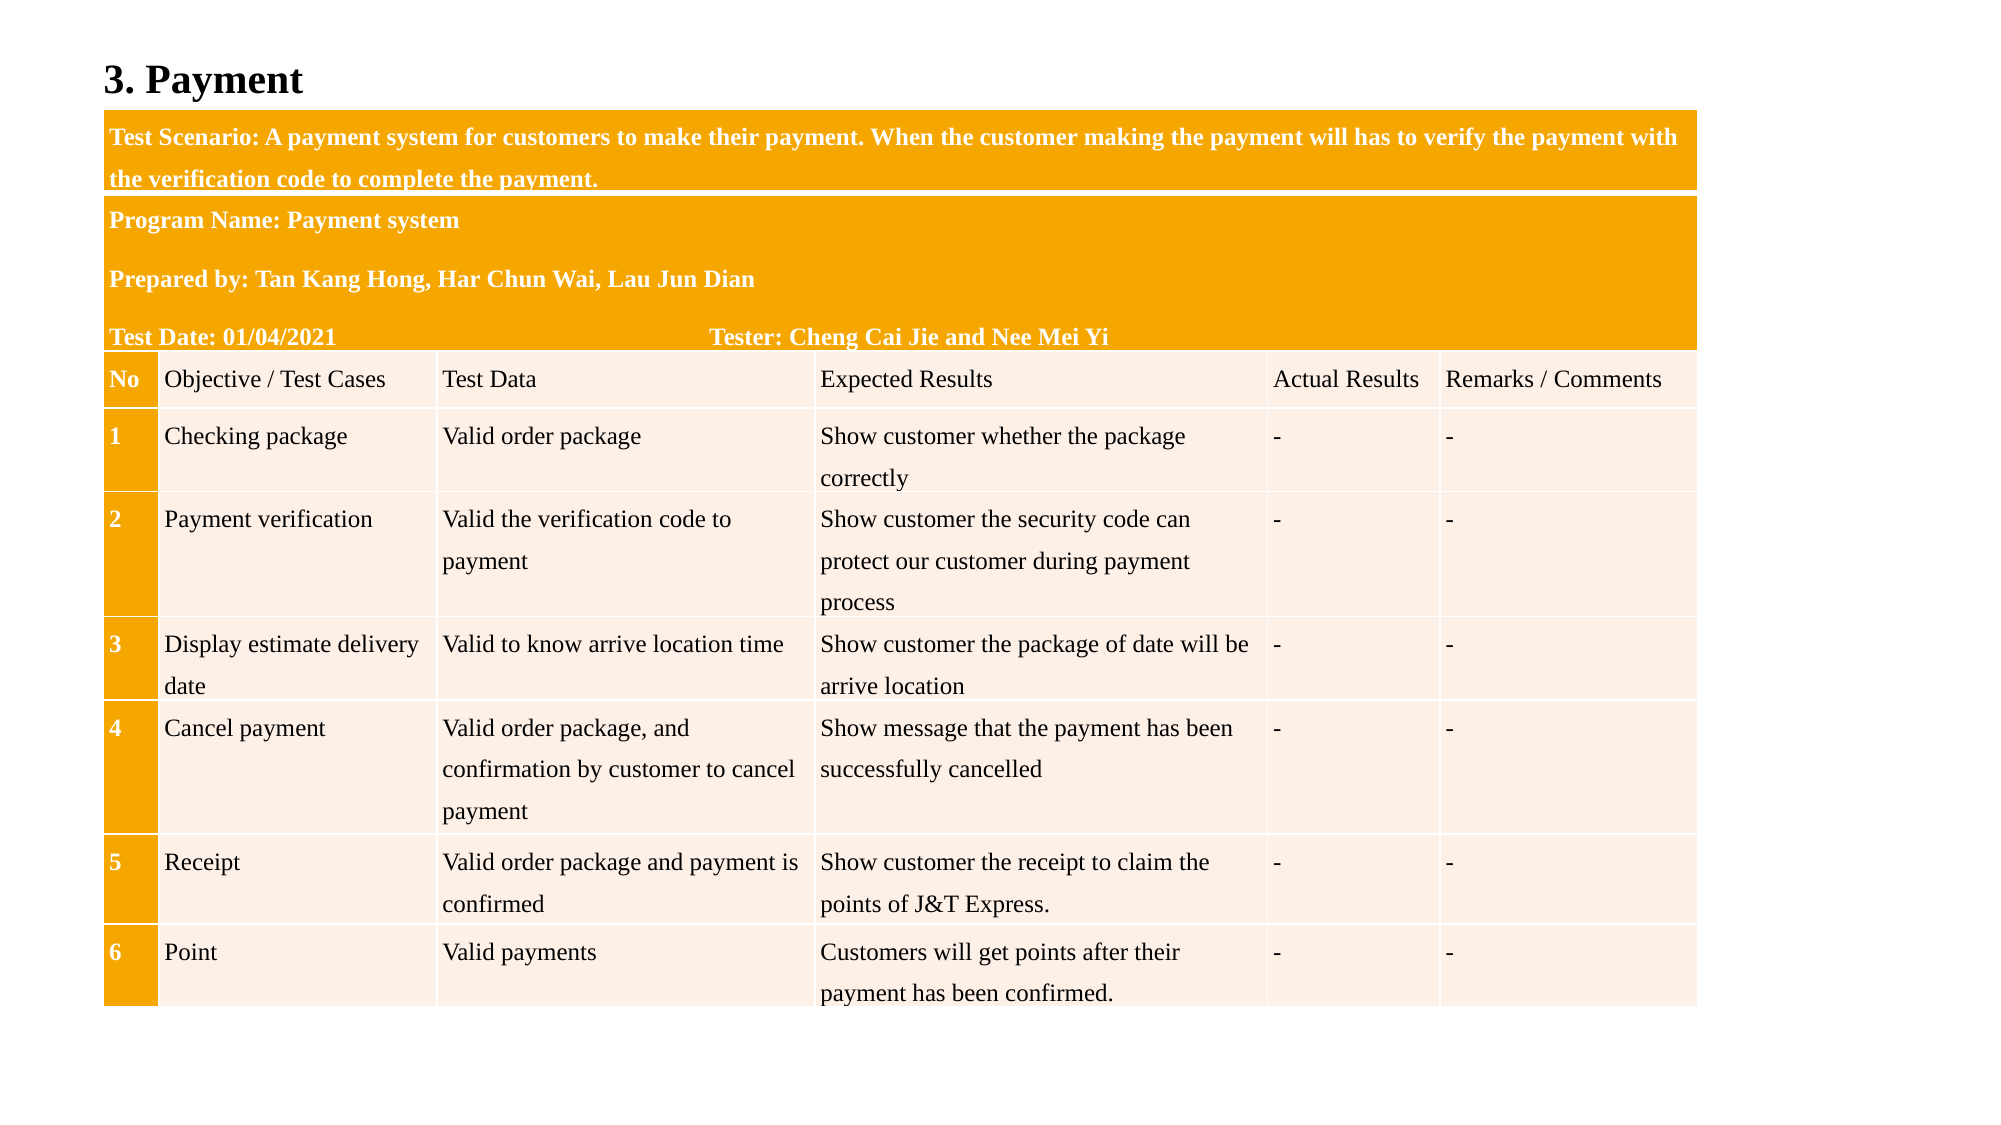

3. Payment
| Test Scenario: A payment system for customers to make their payment. When the customer making the payment will has to verify the payment with the verification code to complete the payment. |  |  |  |  |  |
| --- | --- | --- | --- | --- | --- |
| Program Name: Payment system Prepared by: Tan Kang Hong, Har Chun Wai, Lau Jun Dian Test Date: 01/04/2021 Tester: Cheng Cai Jie and Nee Mei Yi |  |  |  |  |  |
| No | Objective / Test Cases | Test Data | Expected Results | Actual Results | Remarks / Comments |
| 1 | Checking package | Valid order package | Show customer whether the package correctly | - | - |
| 2 | Payment verification | Valid the verification code to payment | Show customer the security code can protect our customer during payment process | - | - |
| 3 | Display estimate delivery date | Valid to know arrive location time | Show customer the package of date will be arrive location | - | - |
| 4 | Cancel payment | Valid order package, and confirmation by customer to cancel payment | Show message that the payment has been successfully cancelled | - | - |
| 5 | Receipt | Valid order package and payment is confirmed | Show customer the receipt to claim the points of J&T Express. | - | - |
| 6 | Point | Valid payments | Customers will get points after their payment has been confirmed. | - | - |